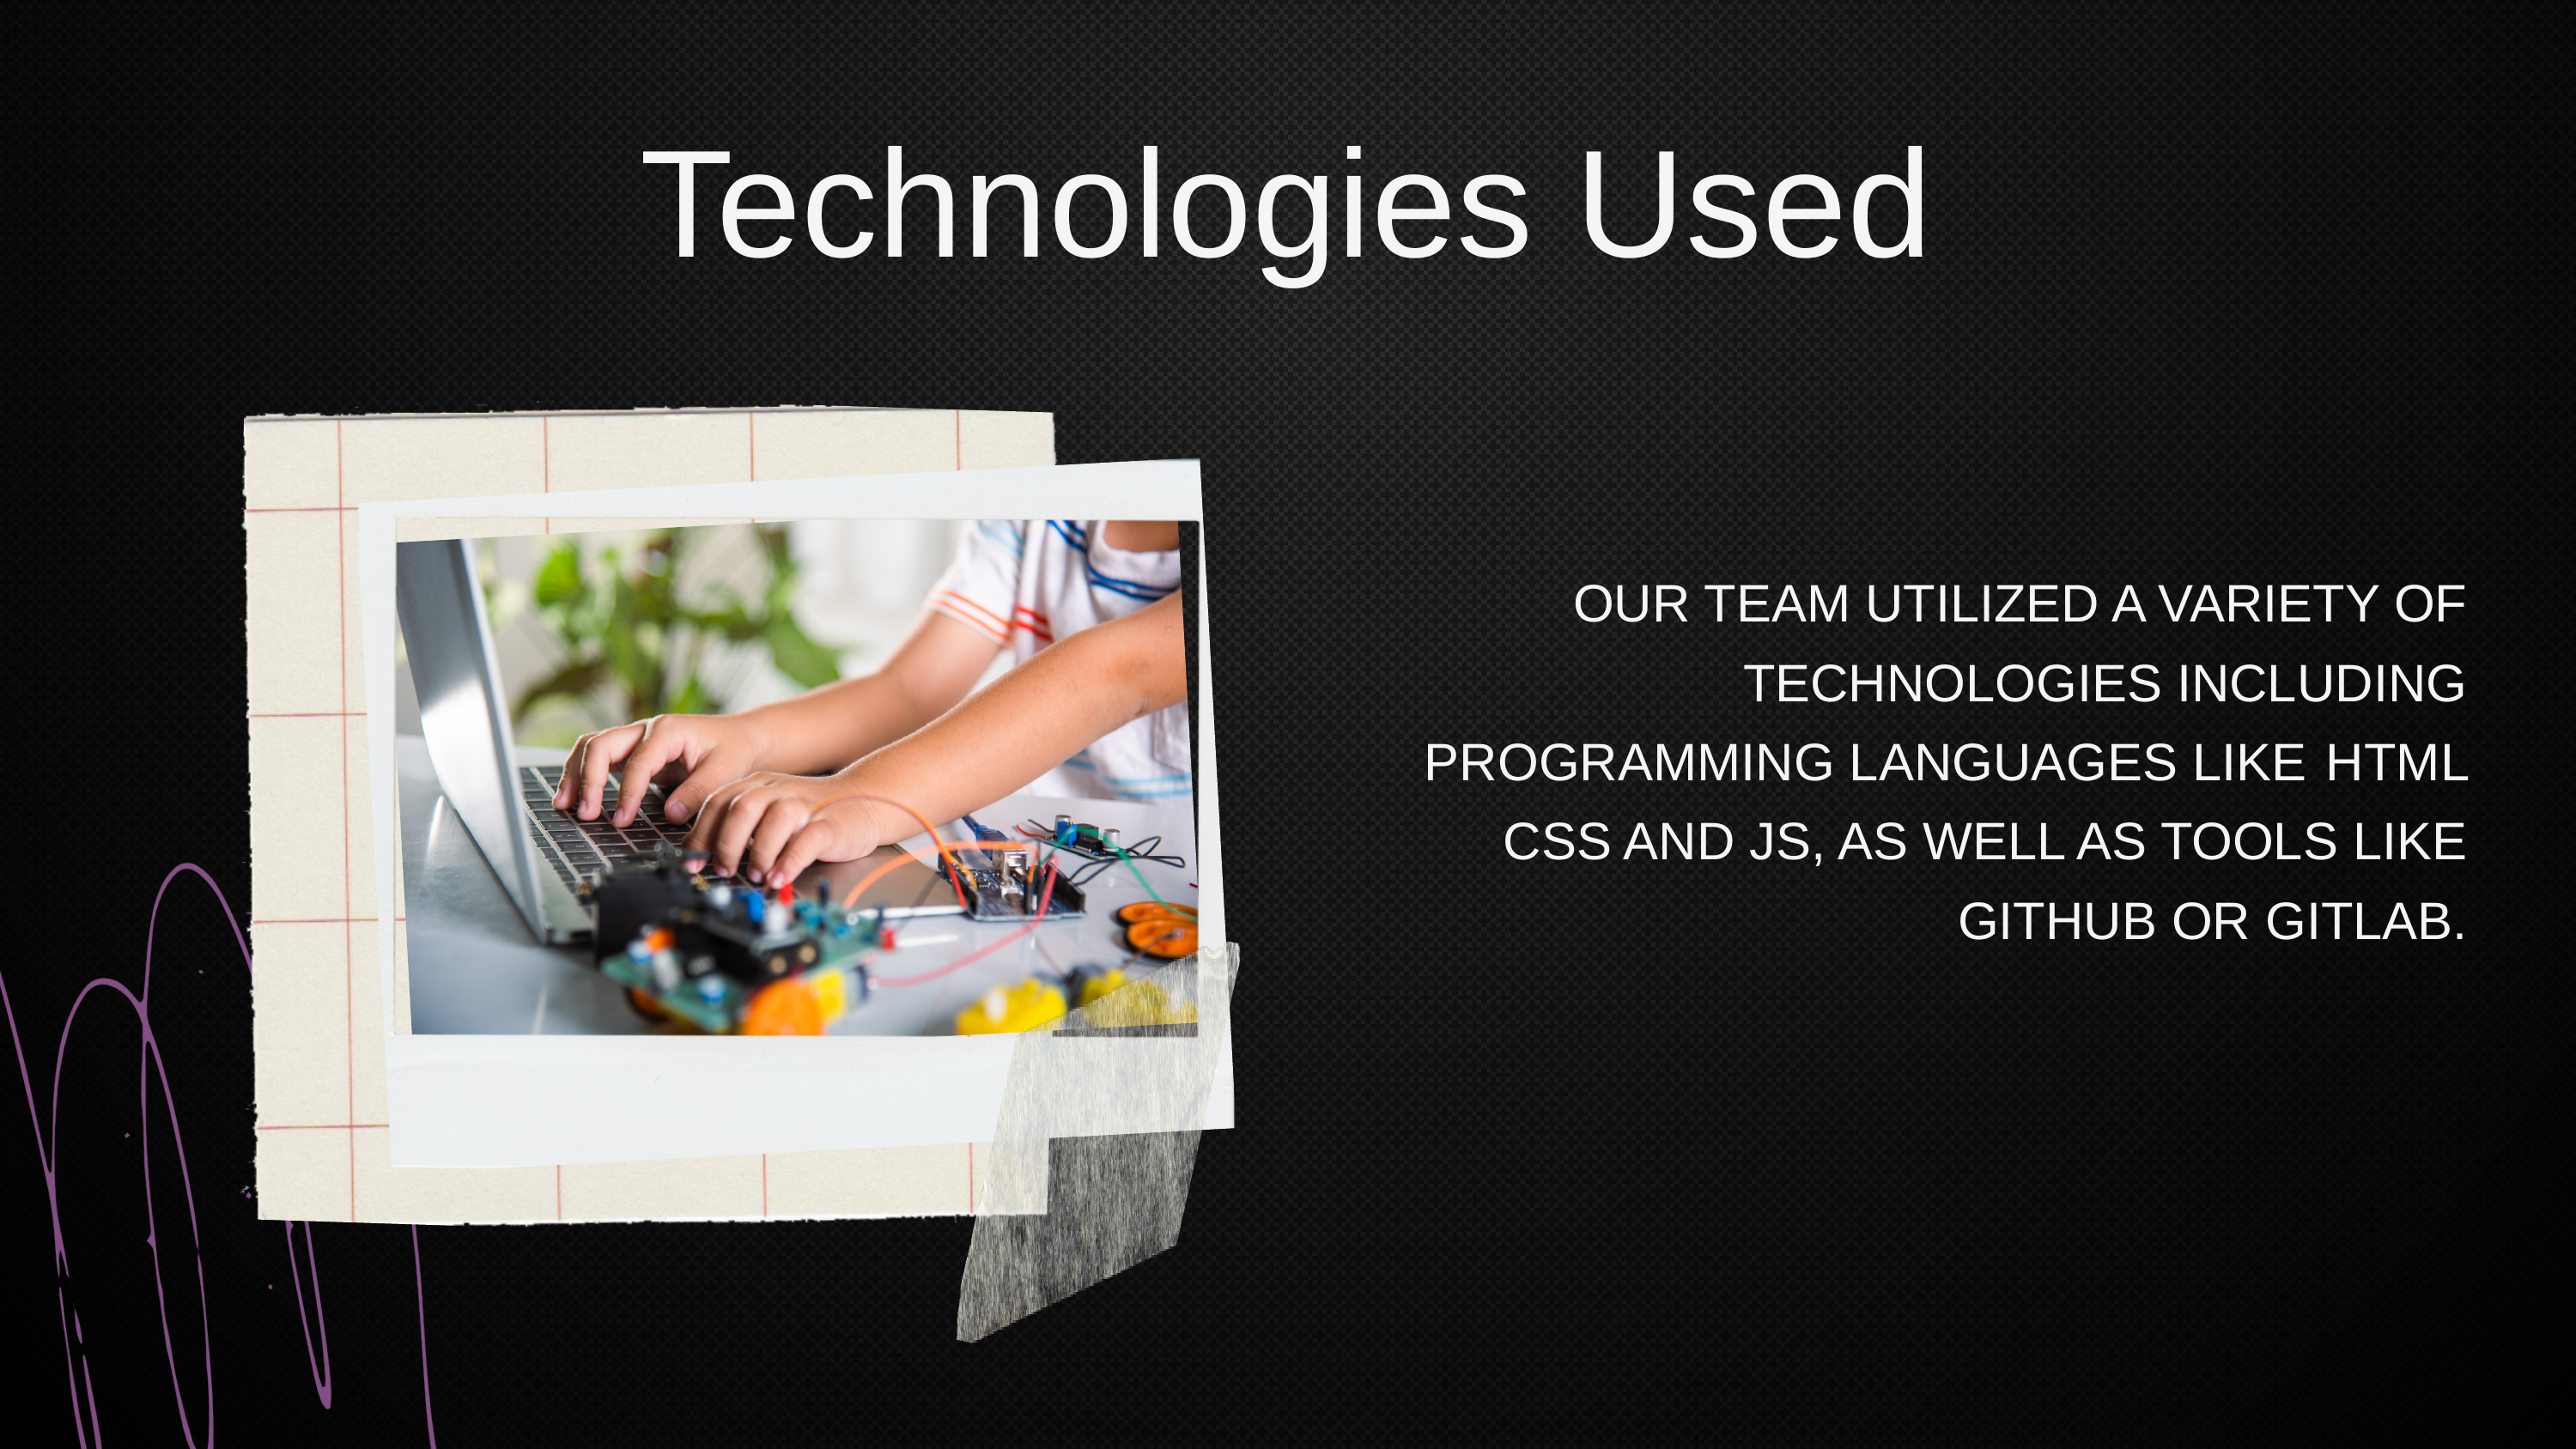

Technologies Used

OUR TEAM UTILIZED A VARIETY OF TECHNOLOGIES INCLUDING PROGRAMMING LANGUAGES LIKE 	HTML CSS AND JS, AS WELL AS TOOLS LIKE GITHUB OR GITLAB.